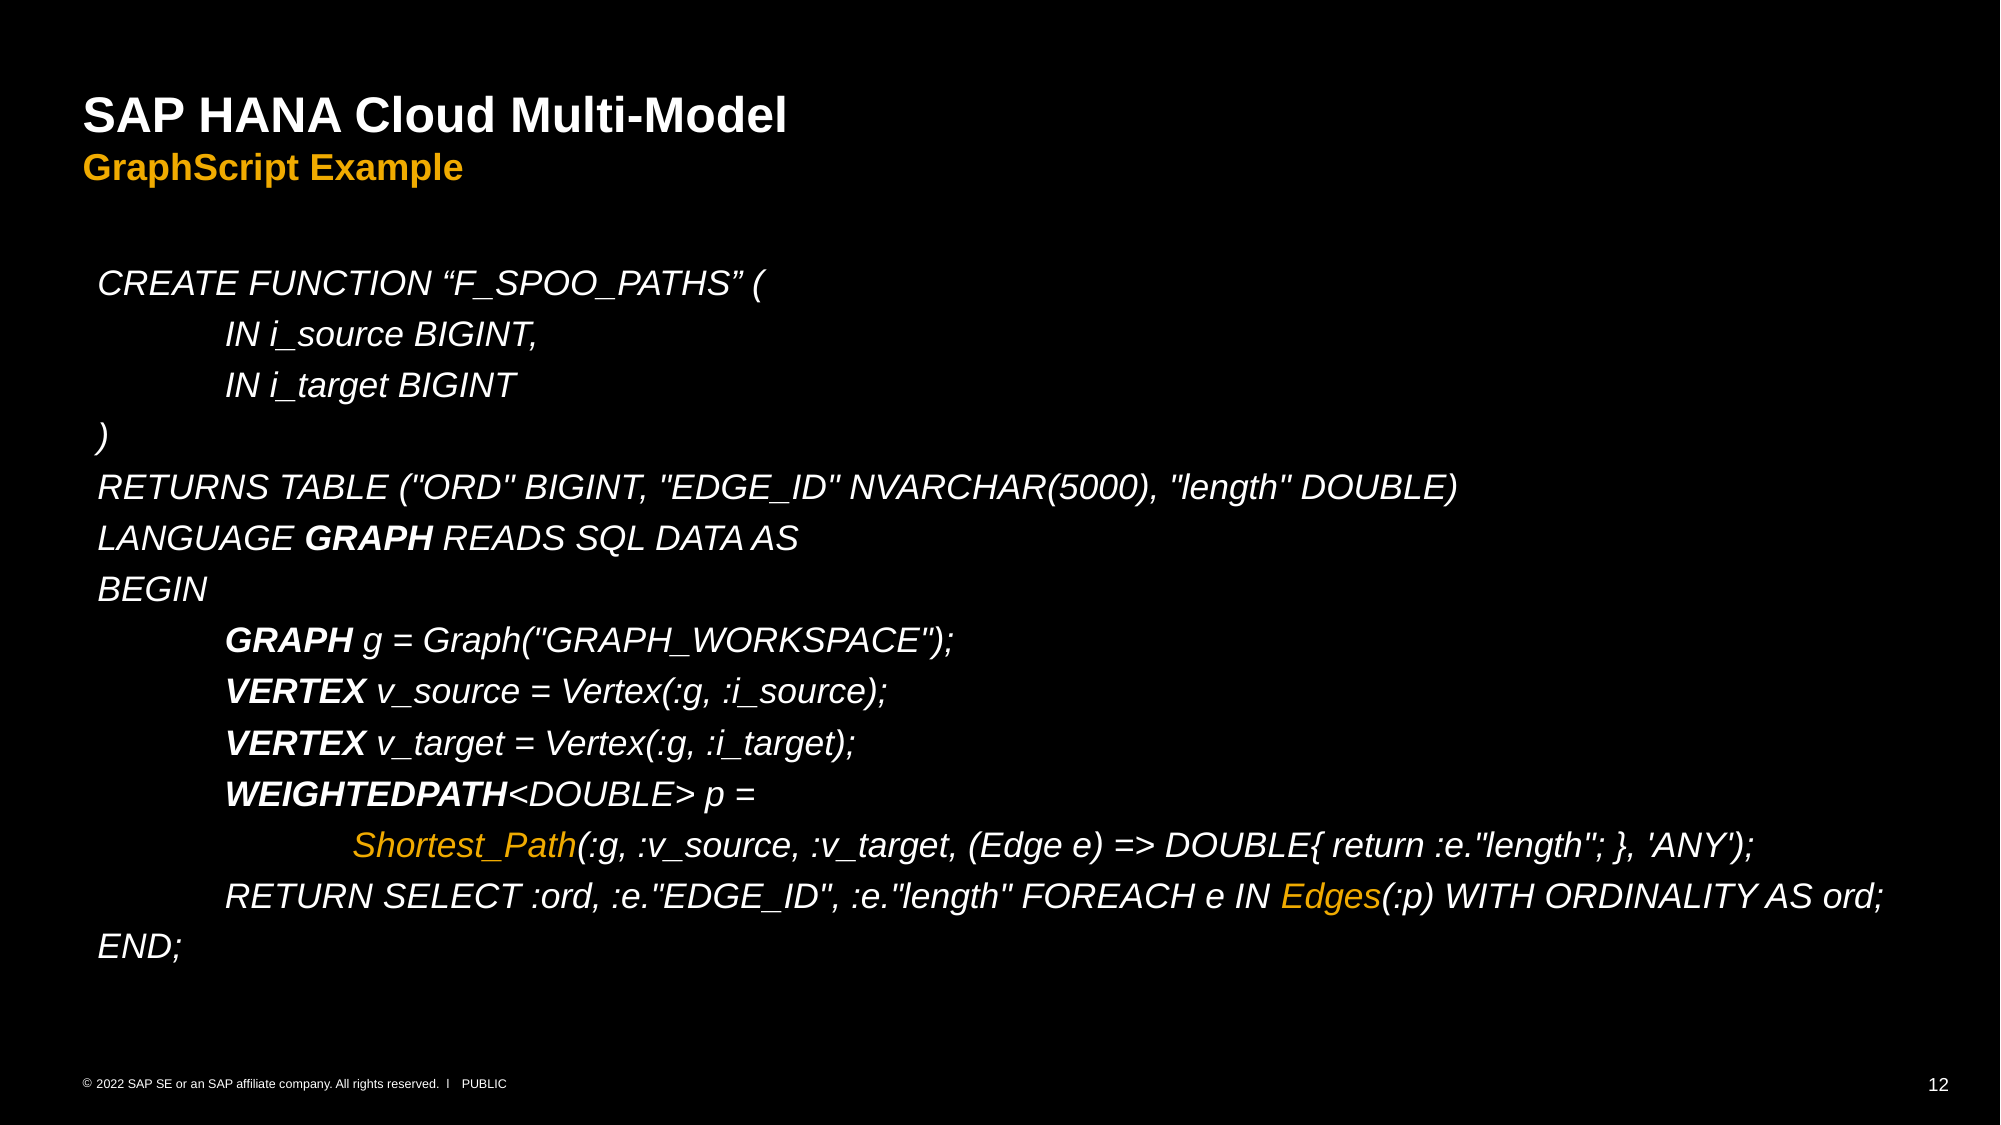

# SAP HANA Cloud Multi-Model GraphScript Example
CREATE FUNCTION “F_SPOO_PATHS” (
	IN i_source BIGINT,
	IN i_target BIGINT
)
RETURNS TABLE ("ORD" BIGINT, "EDGE_ID" NVARCHAR(5000), "length" DOUBLE)
LANGUAGE GRAPH READS SQL DATA AS
BEGIN
	GRAPH g = Graph("GRAPH_WORKSPACE");
	VERTEX v_source = Vertex(:g, :i_source);
	VERTEX v_target = Vertex(:g, :i_target);
	WEIGHTEDPATH<DOUBLE> p =
		Shortest_Path(:g, :v_source, :v_target, (Edge e) => DOUBLE{ return :e."length"; }, 'ANY');
	RETURN SELECT :ord, :e."EDGE_ID", :e."length" FOREACH e IN Edges(:p) WITH ORDINALITY AS ord;
END;